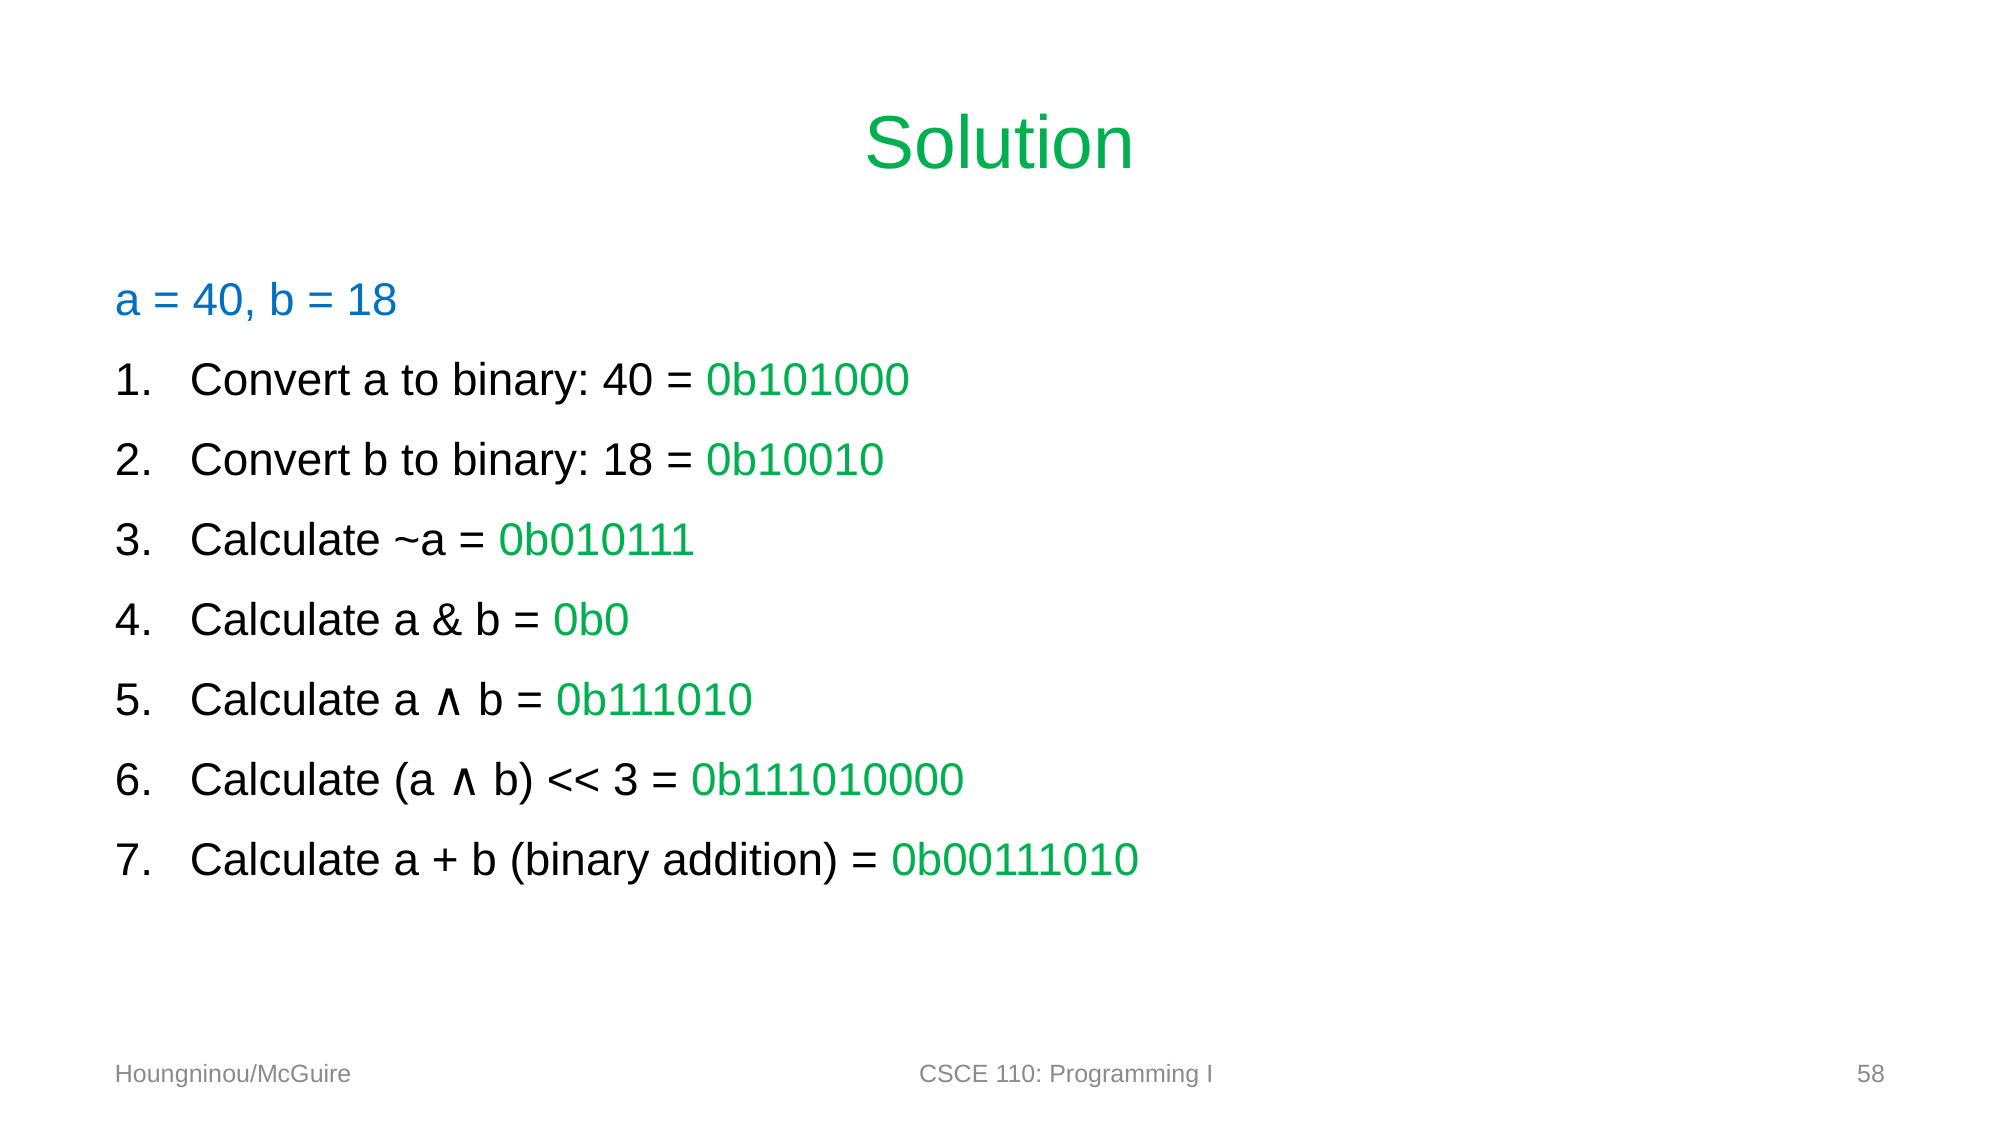

# Solution
a = 40, b = 18
Convert a to binary: 40 = 0b101000
Convert b to binary: 18 = 0b10010
Calculate ~a = 0b010111
Calculate a & b = 0b0
Calculate a ∧ b = 0b111010
Calculate (a ∧ b) << 3 = 0b111010000
Calculate a + b (binary addition) = 0b00111010
Houngninou/McGuire
CSCE 110: Programming I
58